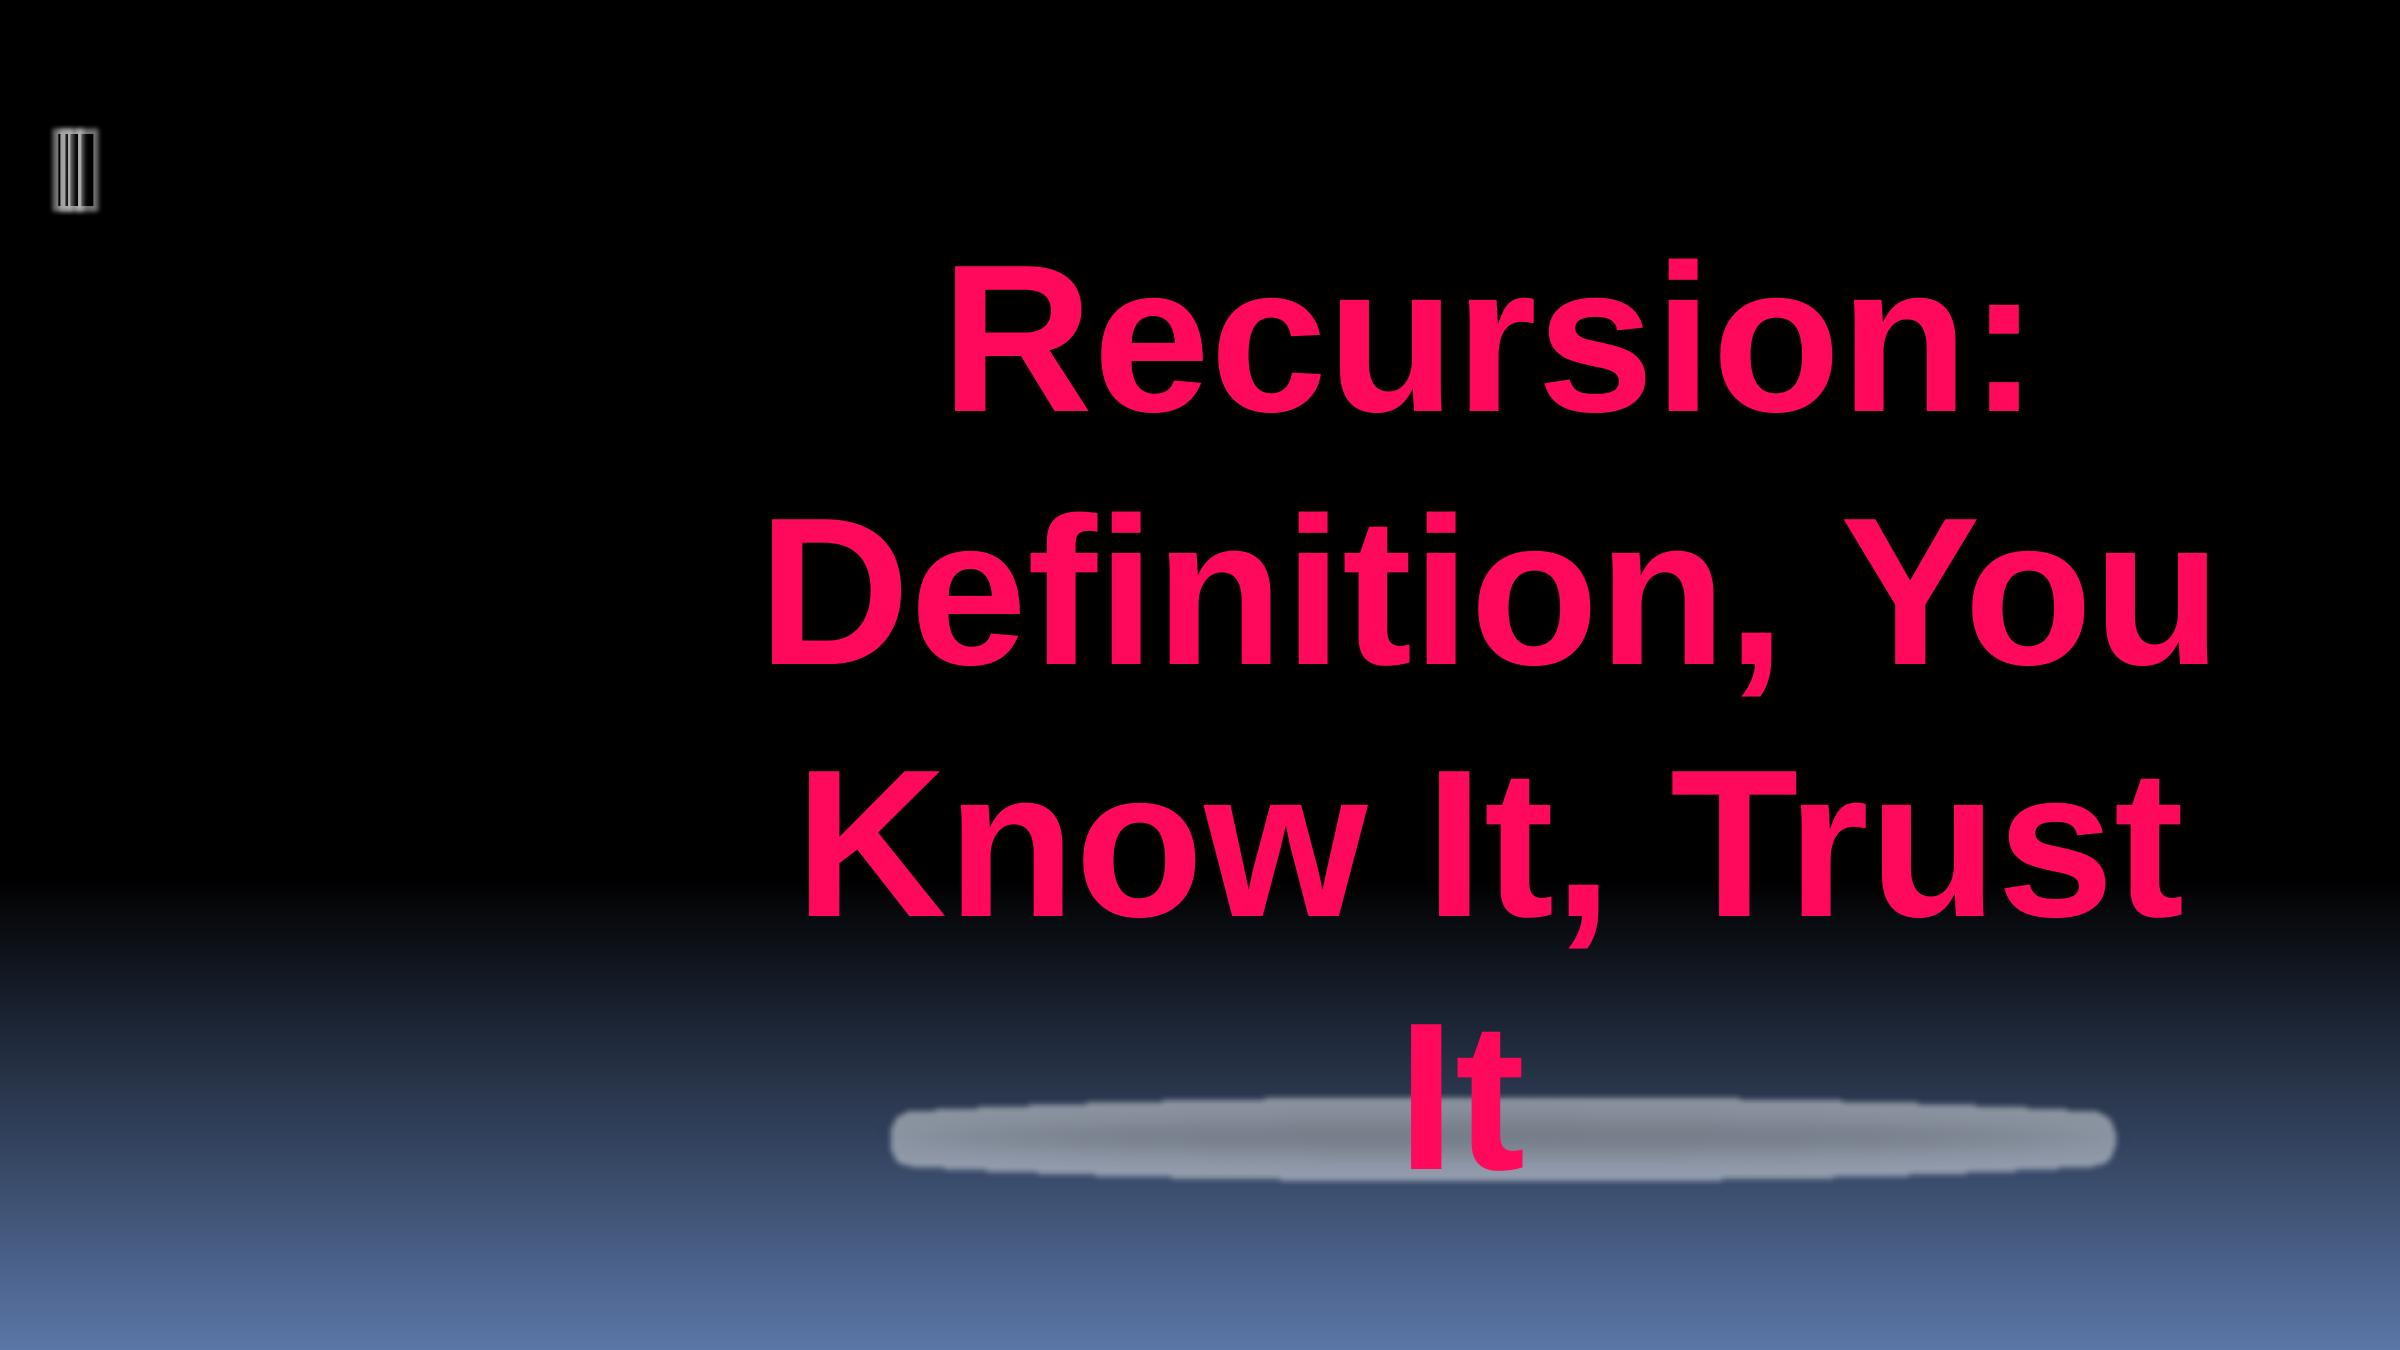

Recursion:
Definition, You Know It, Trust It